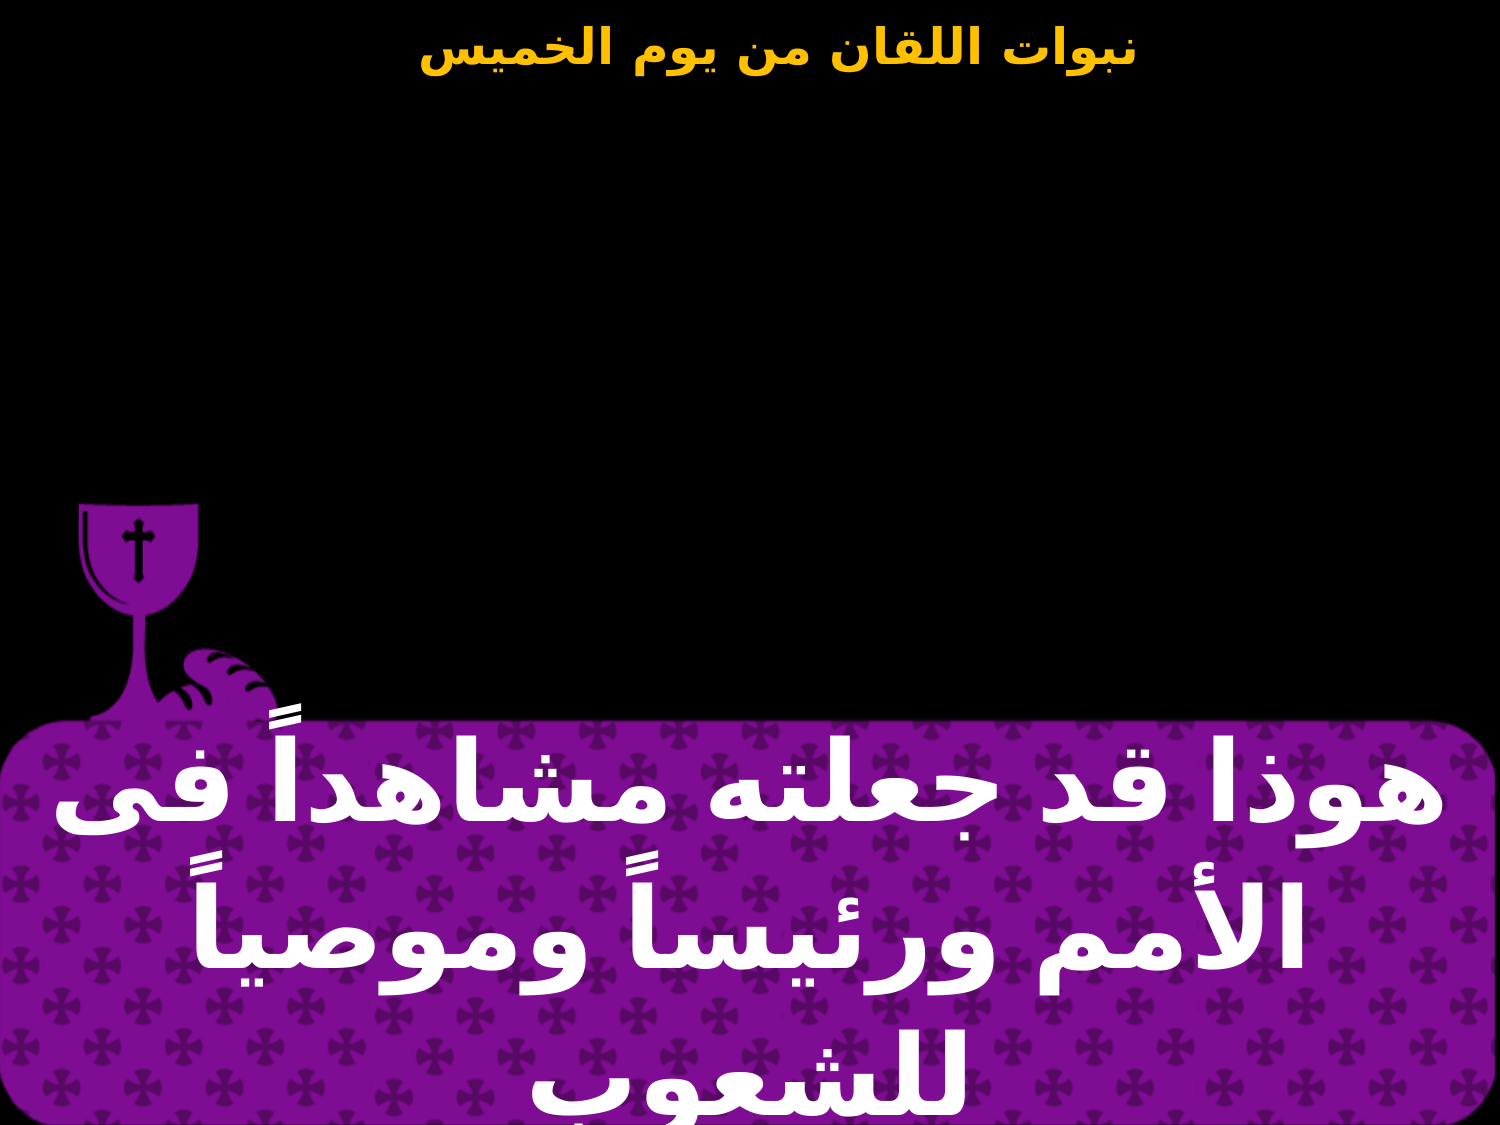

| هوذا قد جعلته مشاهداً فى الأمم ورئيساً وموصياً للشعوب |
| --- |